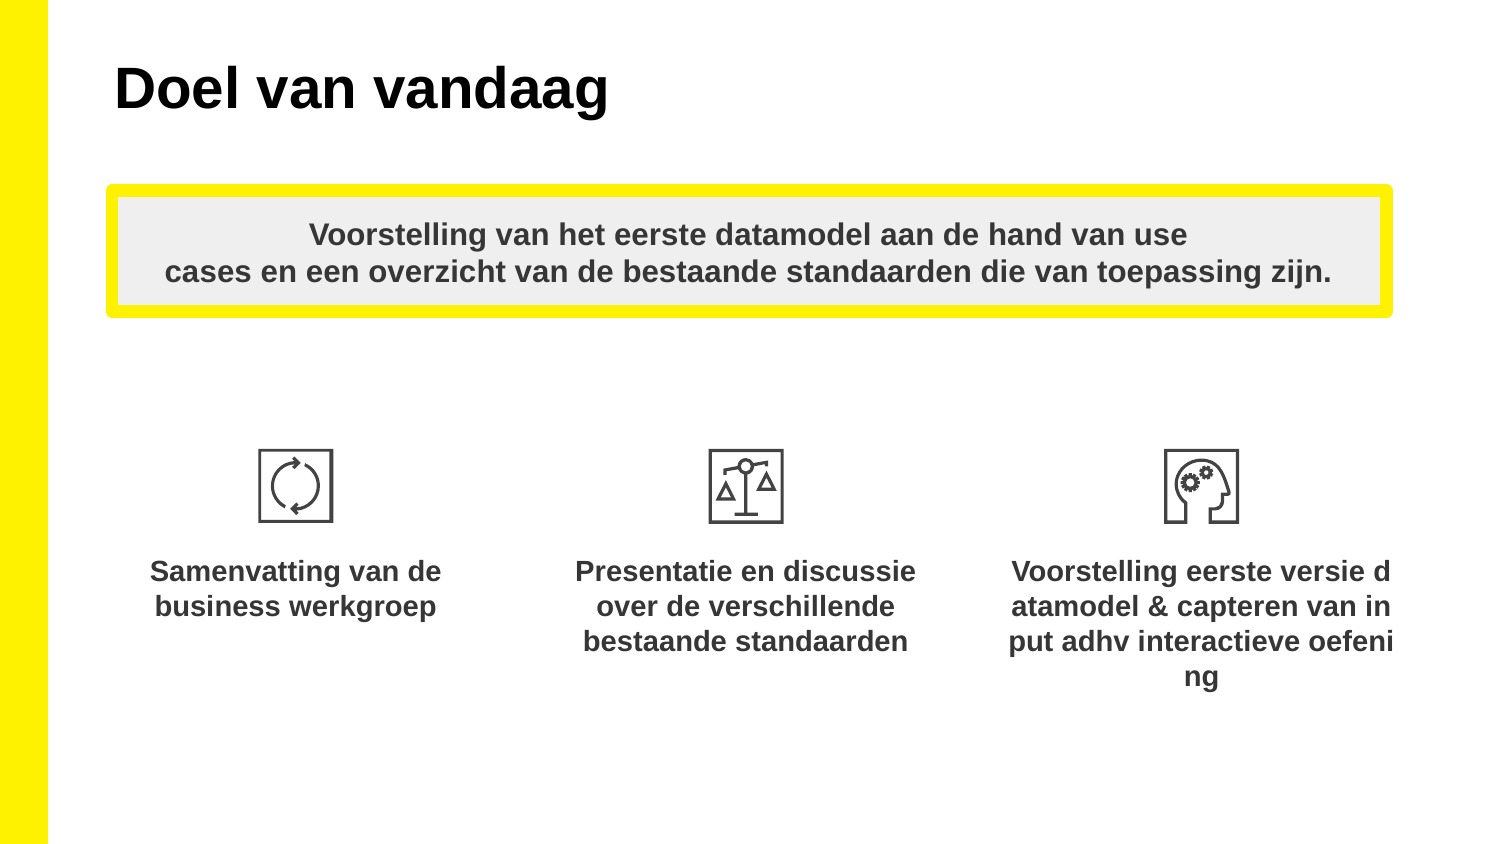

Doel van vandaag
Voorstelling van het eerste datamodel aan de hand van use cases en een overzicht van de bestaande standaarden die van toepassing zijn.

Samenvatting van de business werkgroep
Presentatie en discussie over de verschillende bestaande standaarden
Voorstelling eerste versie datamodel & capteren van input adhv interactieve oefening